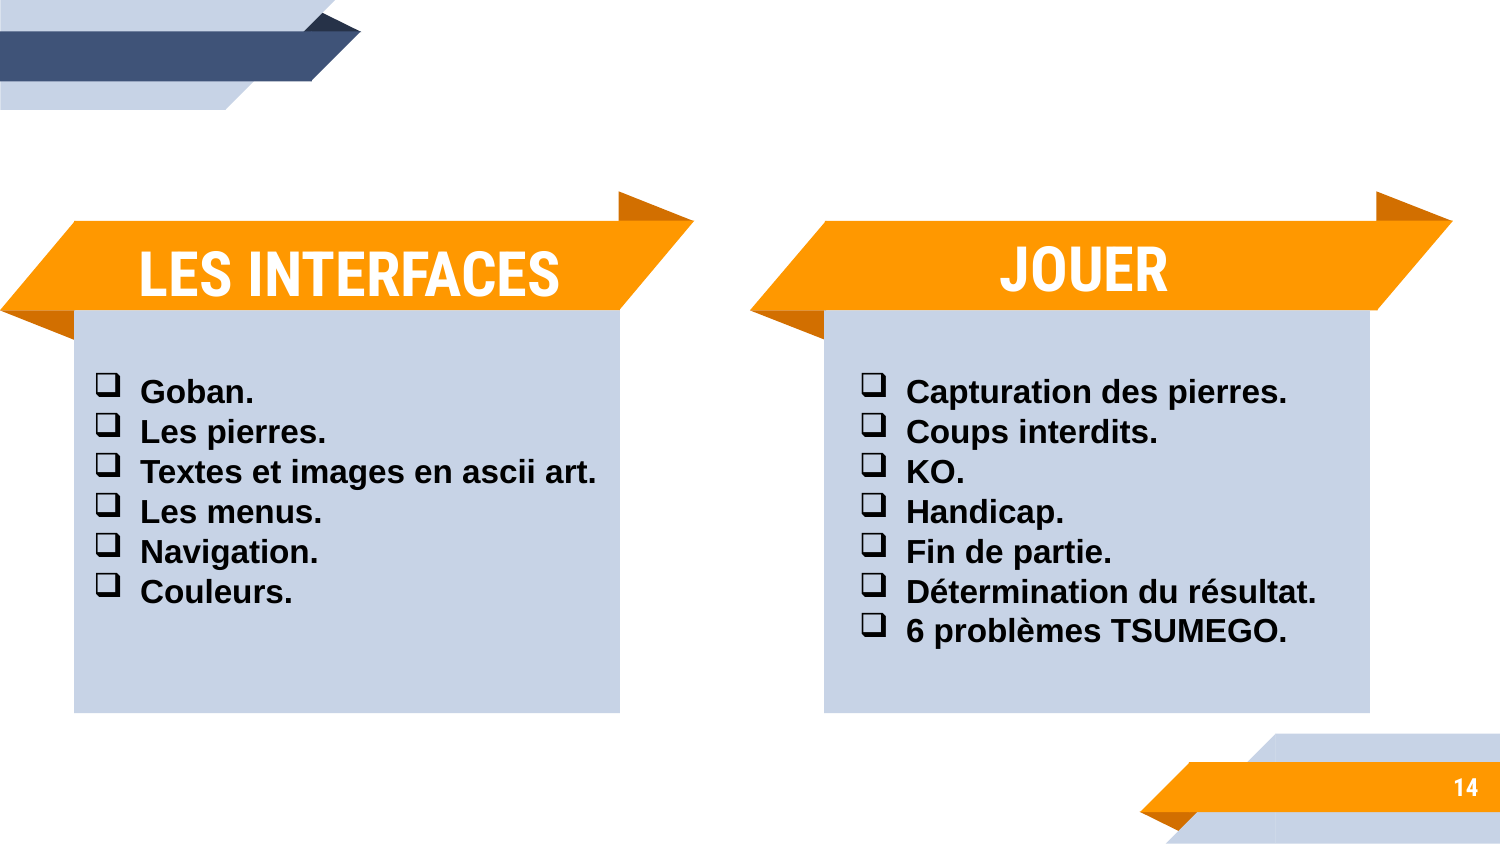

JOUER
LES INTERFACES

Goban.
Les pierres.
Textes et images en ascii art.
Les menus.
Navigation.
Couleurs.
Capturation des pierres.
Coups interdits.
KO.
Handicap.
Fin de partie.
Détermination du résultat.
6 problèmes TSUMEGO.

14